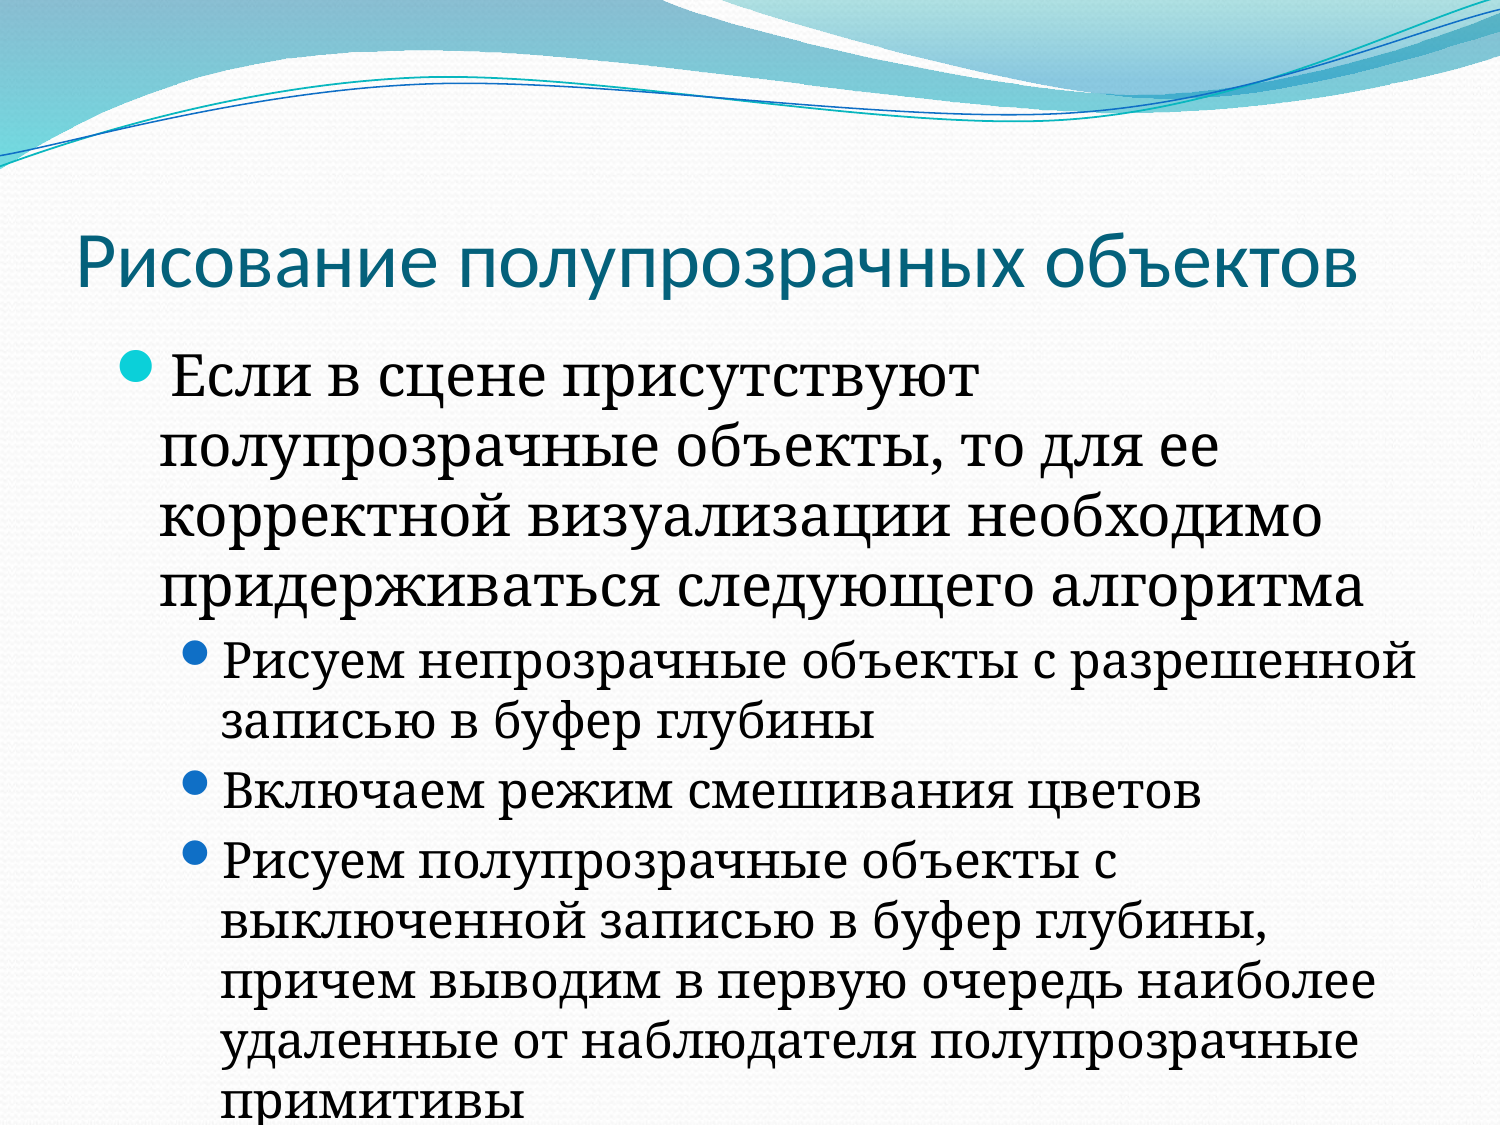

# Рисование полупрозрачных объектов
Если в сцене присутствуют полупрозрачные объекты, то для ее корректной визуализации необходимо придерживаться следующего алгоритма
Рисуем непрозрачные объекты с разрешенной записью в буфер глубины
Включаем режим смешивания цветов
Рисуем полупрозрачные объекты с выключенной записью в буфер глубины, причем выводим в первую очередь наиболее удаленные от наблюдателя полупрозрачные примитивы